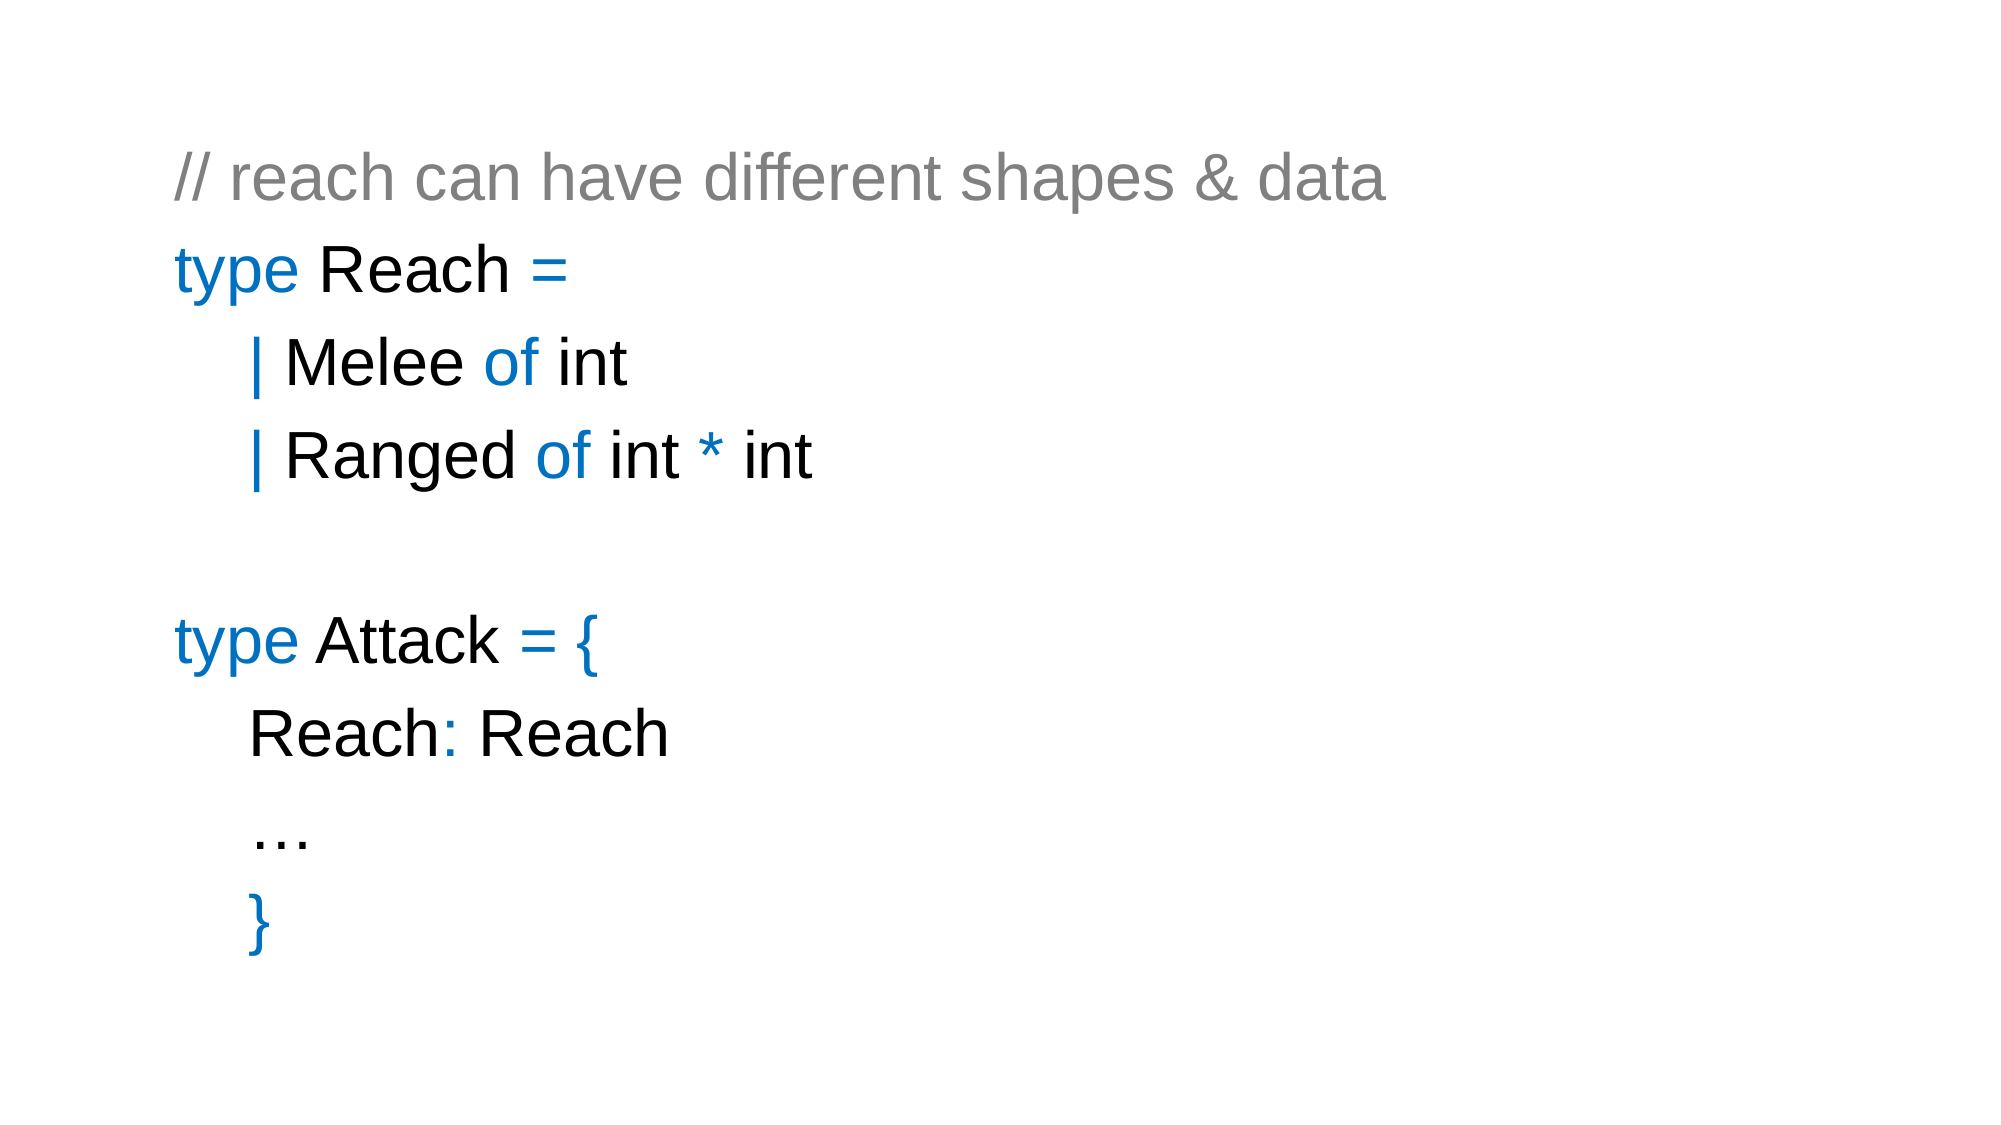

// reach can have different shapes & data
type Reach =
    | Melee of int
    | Ranged of int * int

type Attack = {
    Reach: Reach
    …
    }